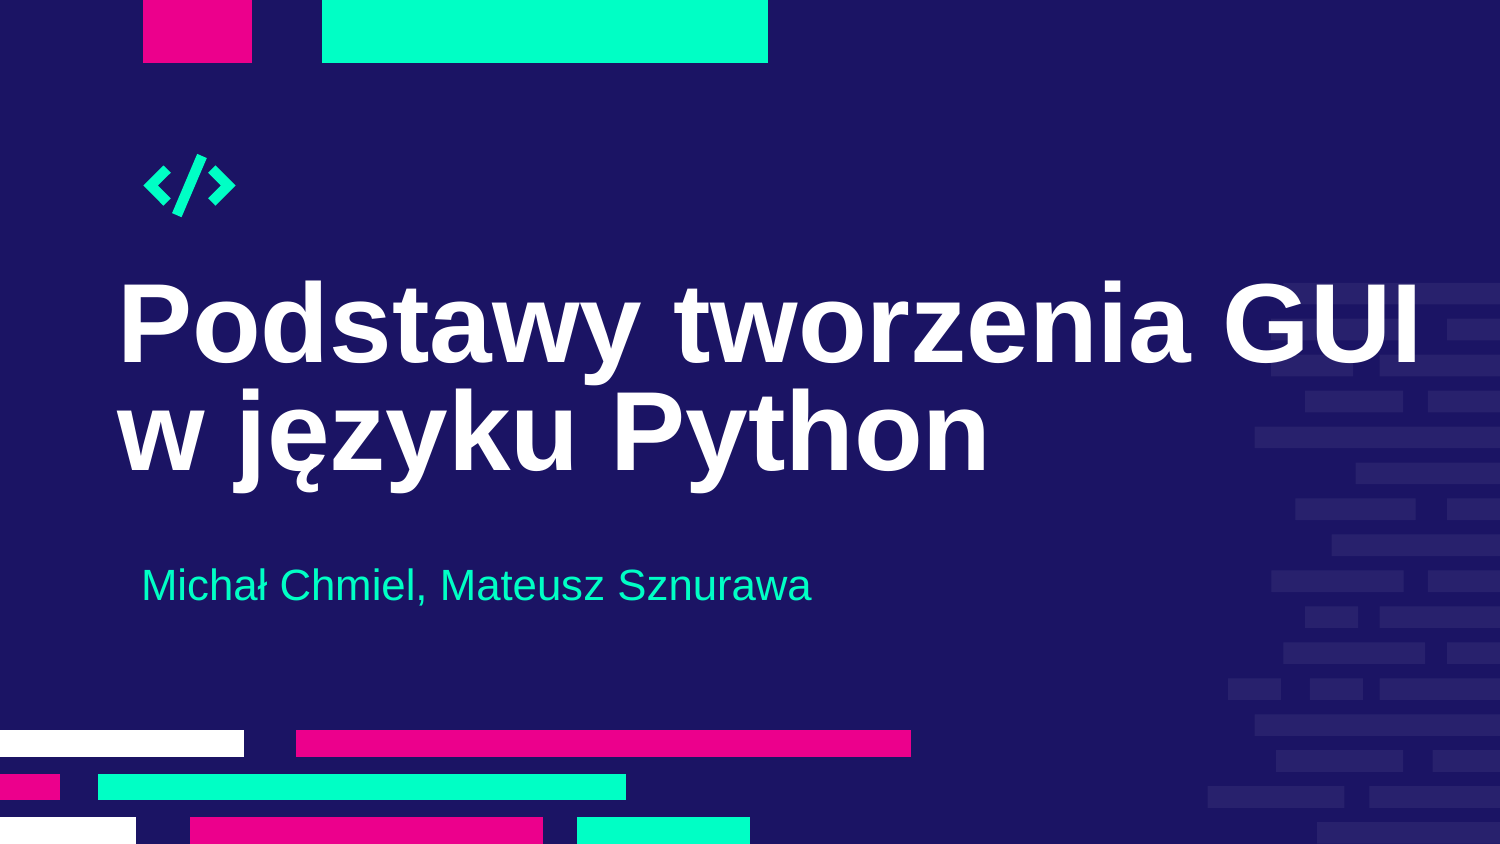

# Podstawy tworzenia GUI w języku Python
Michał Chmiel, Mateusz Sznurawa